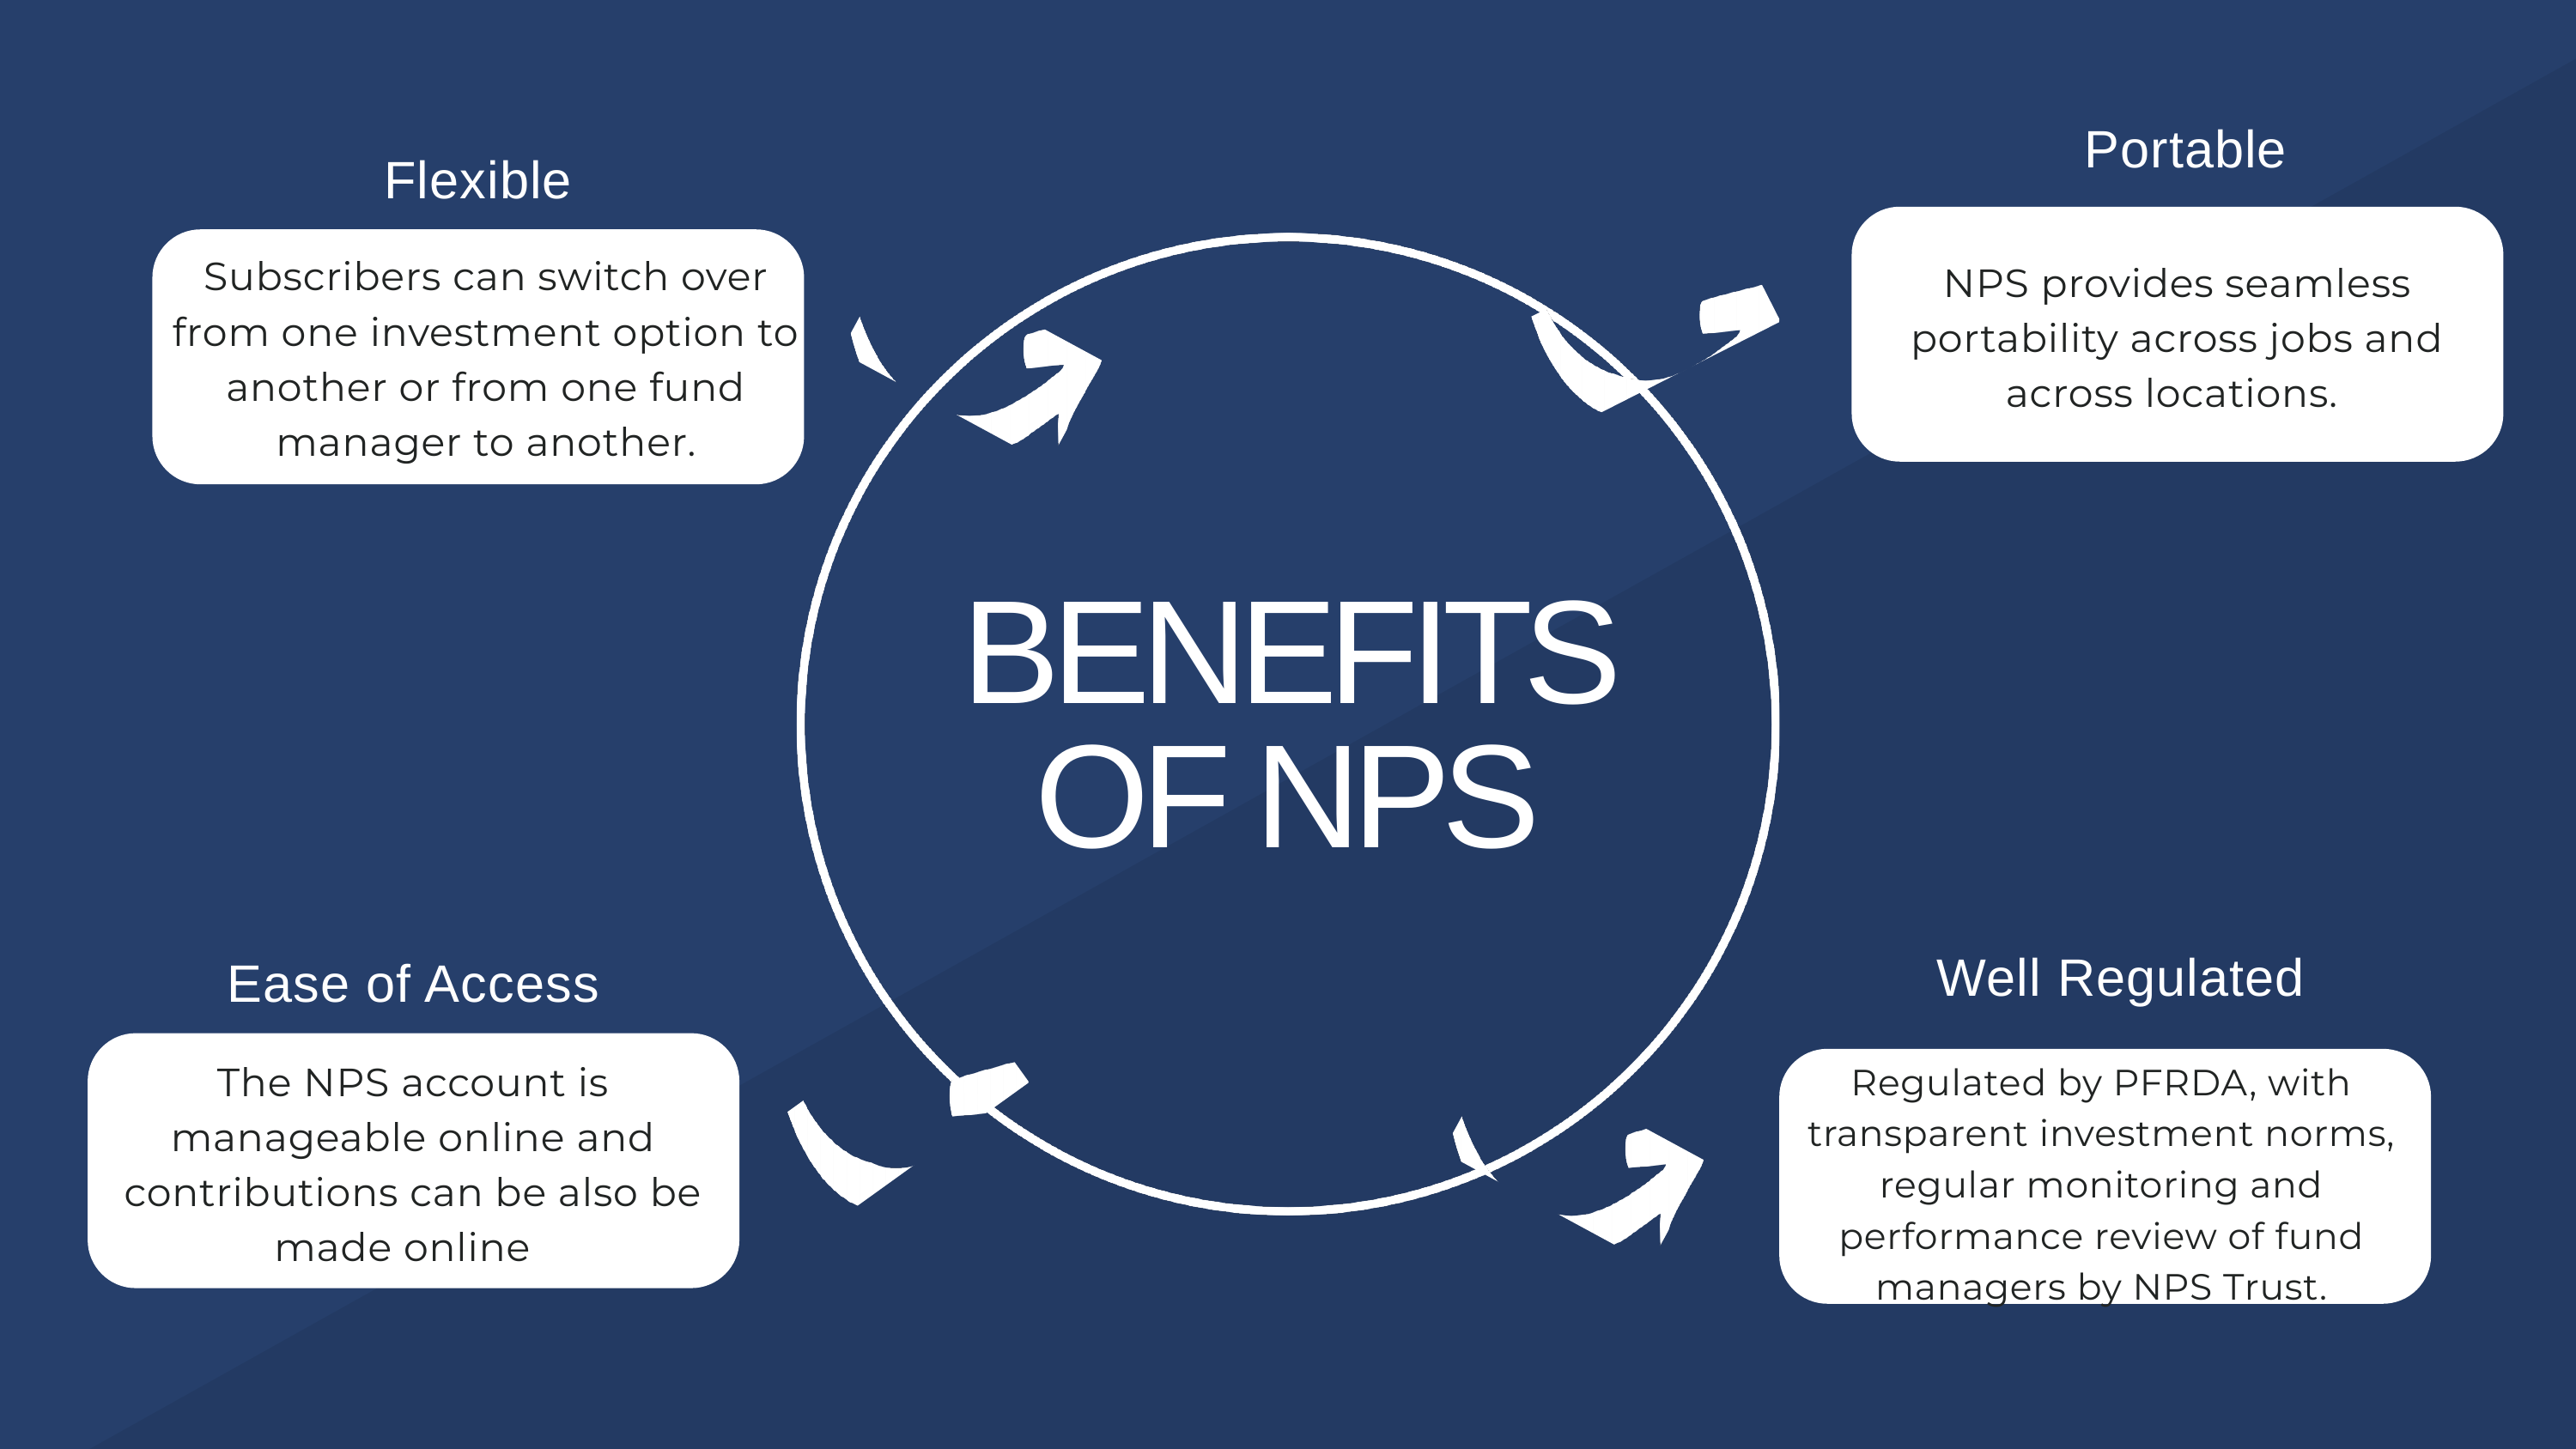

Portable
Flexible

Subscribers can switch over from one investment option to another or from one fund manager to another.
NPS provides seamless portability across jobs and across locations.

BENEFITS OF NPS

Well Regulated
Ease of Access

The NPS account is manageable online and contributions can be also be made online
Regulated by PFRDA, with transparent investment norms, regular monitoring and performance review of fund managers by NPS Trust.